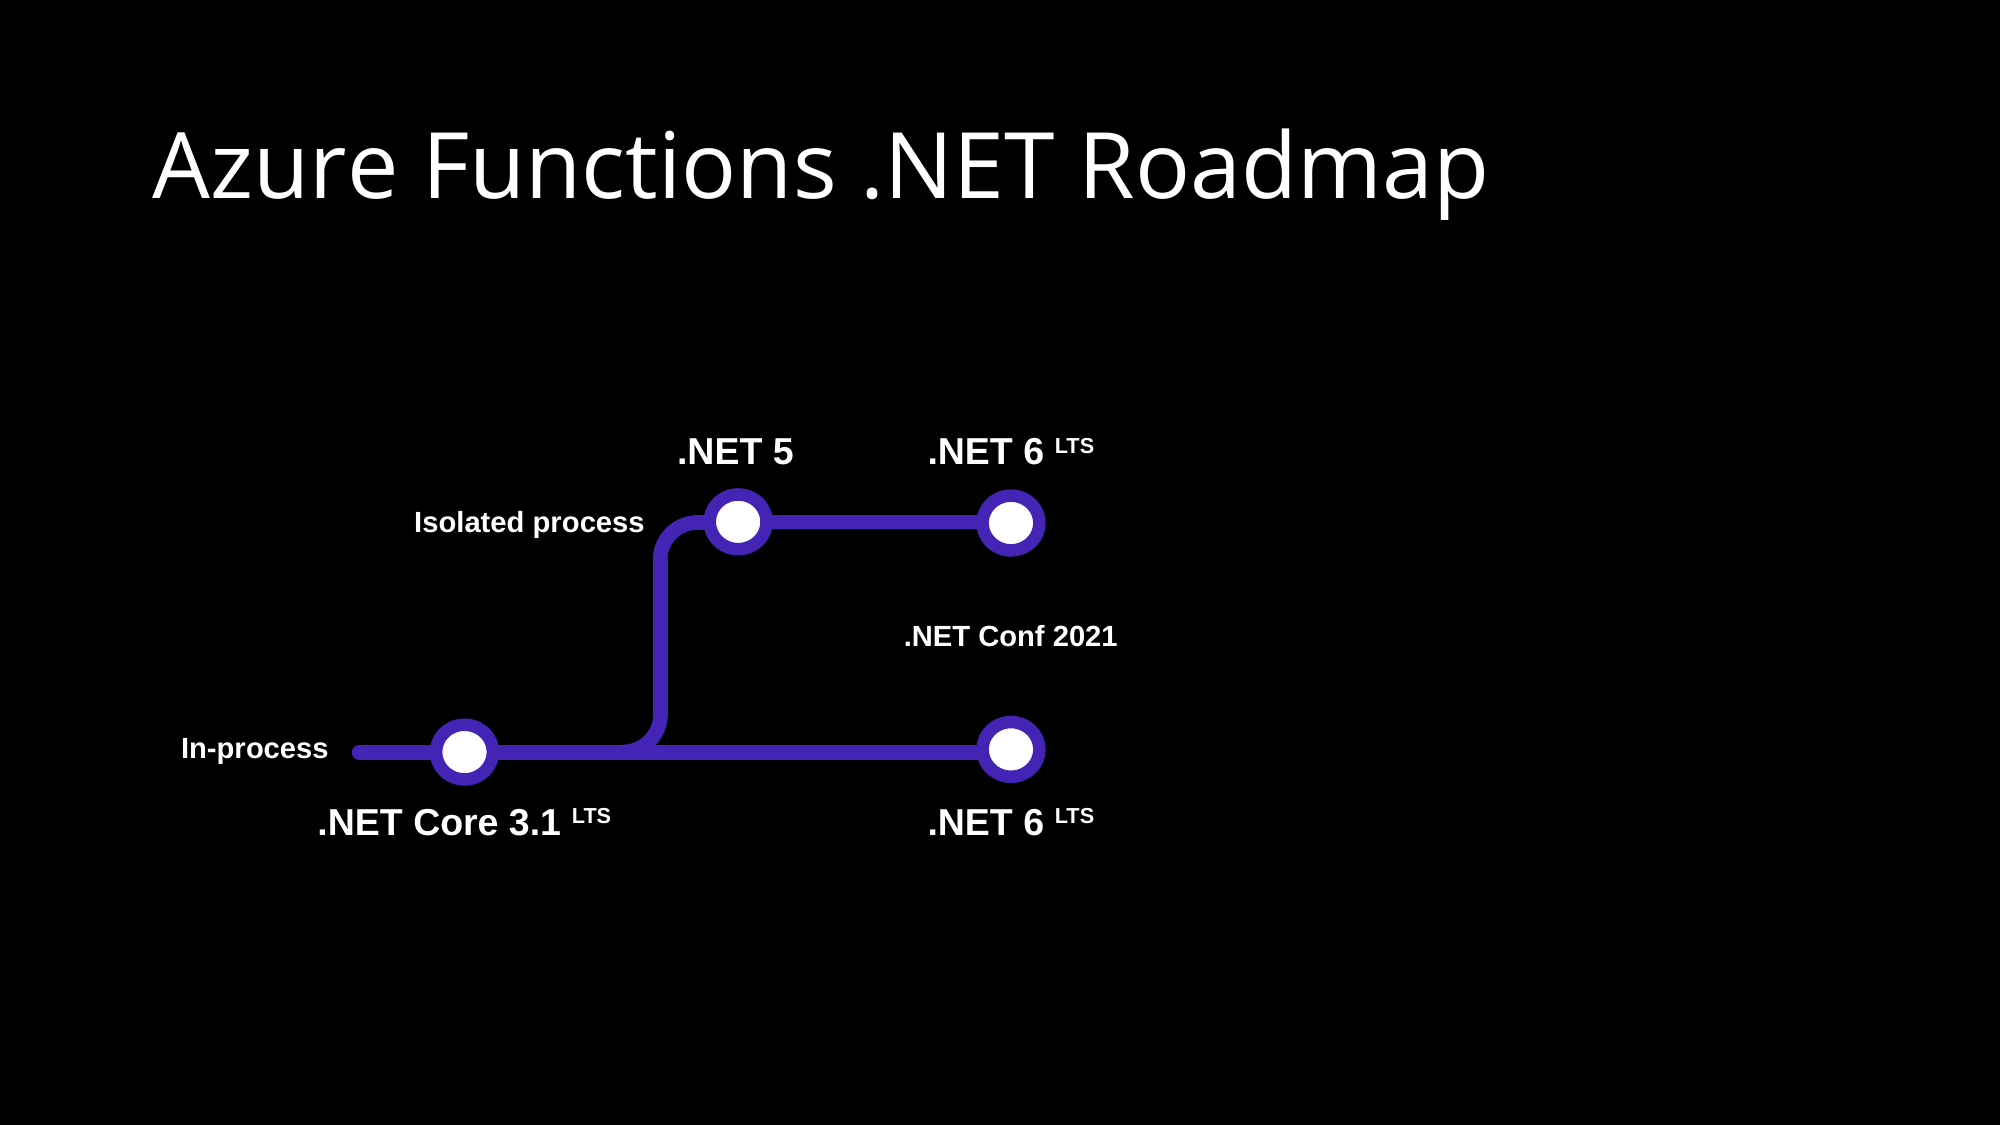

# Azure Functions .NET Roadmap
.NET 5
.NET 6 LTS

Isolated process

.NET Conf 2021

In-process
.NET Core 3.1 LTS
.NET 6 LTS